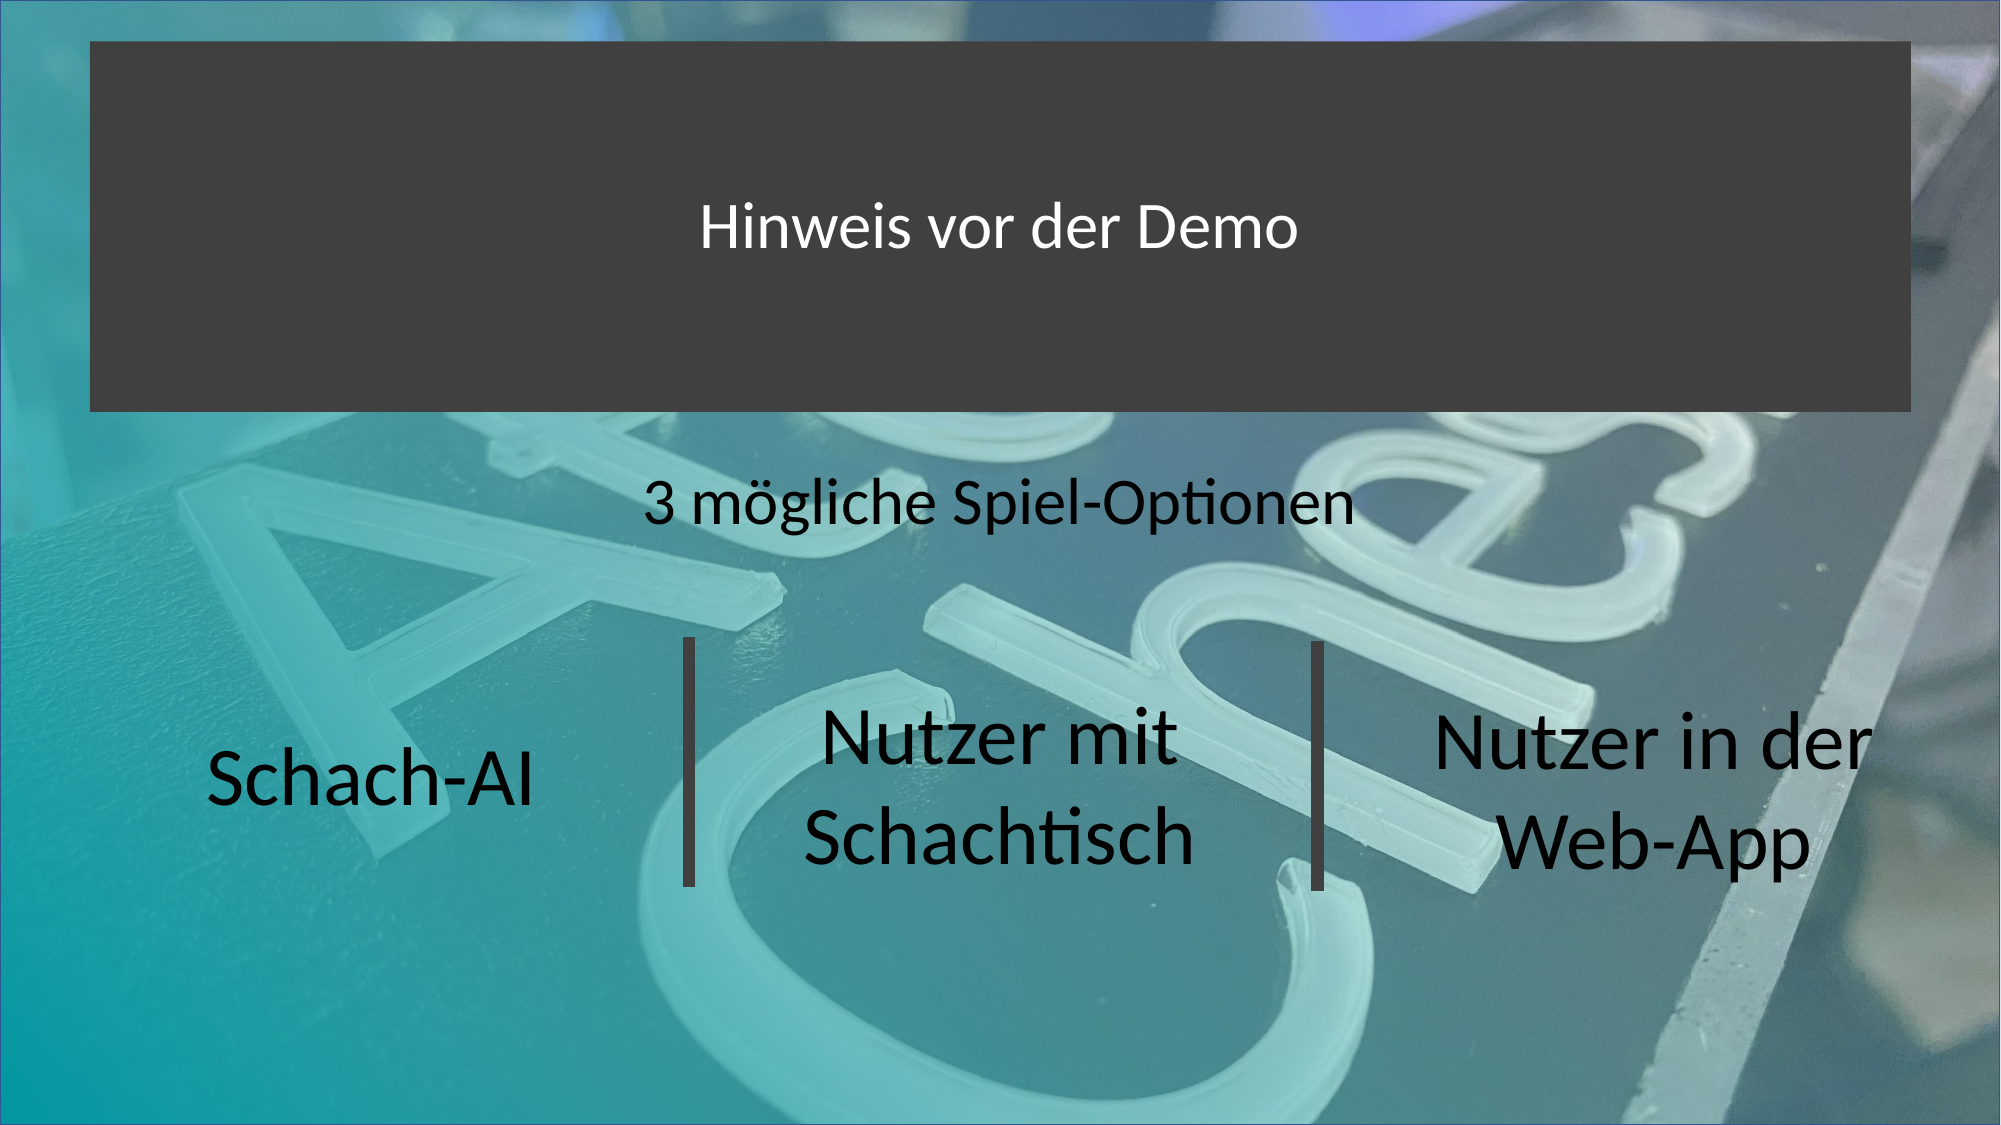

# Hinweis vor der Demo
3 mögliche Spiel-Optionen
Nutzer mit Schachtisch
Nutzer in der Web-App
Schach-AI